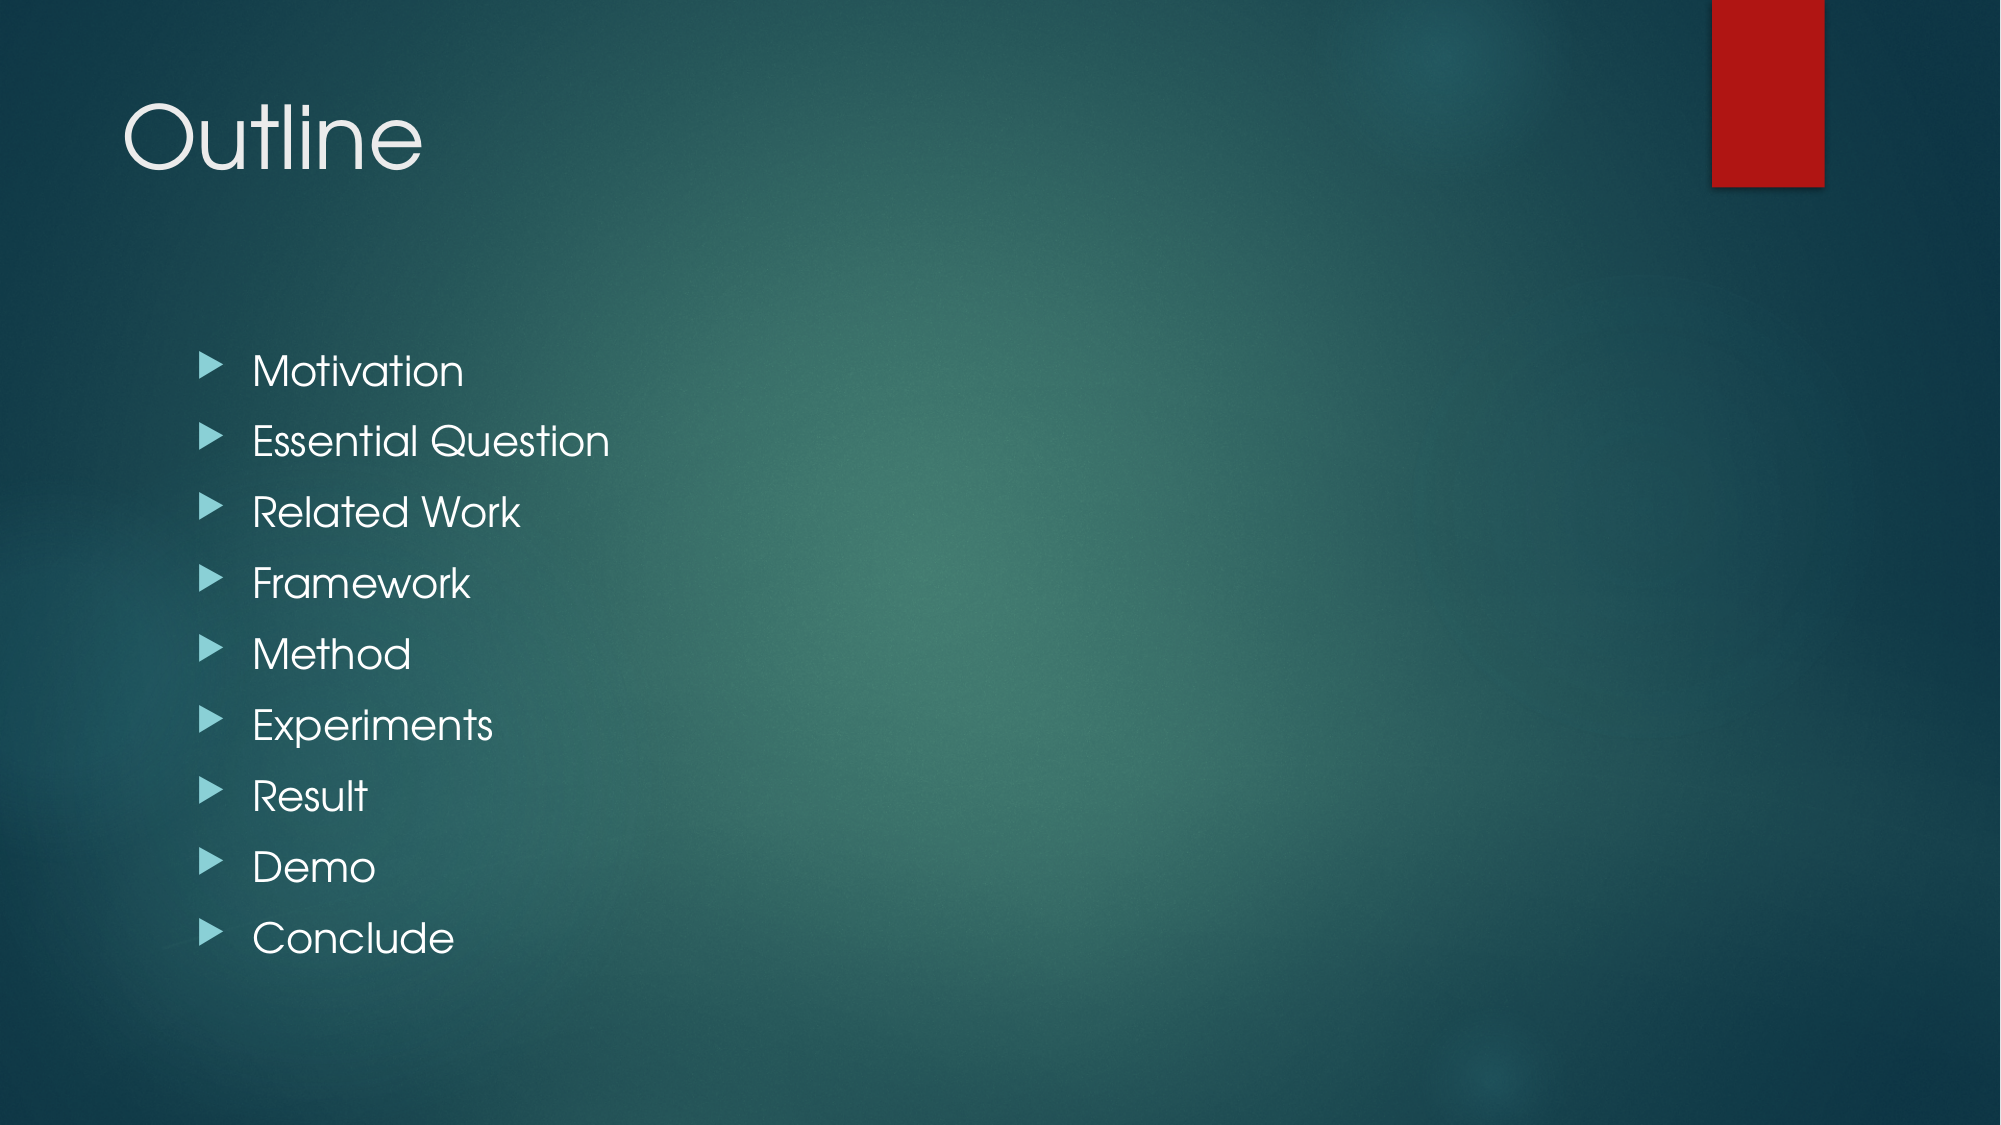

# Outline
Motivation
Essential Question
Related Work
Framework
Method
Experiments
Result
Demo
Conclude